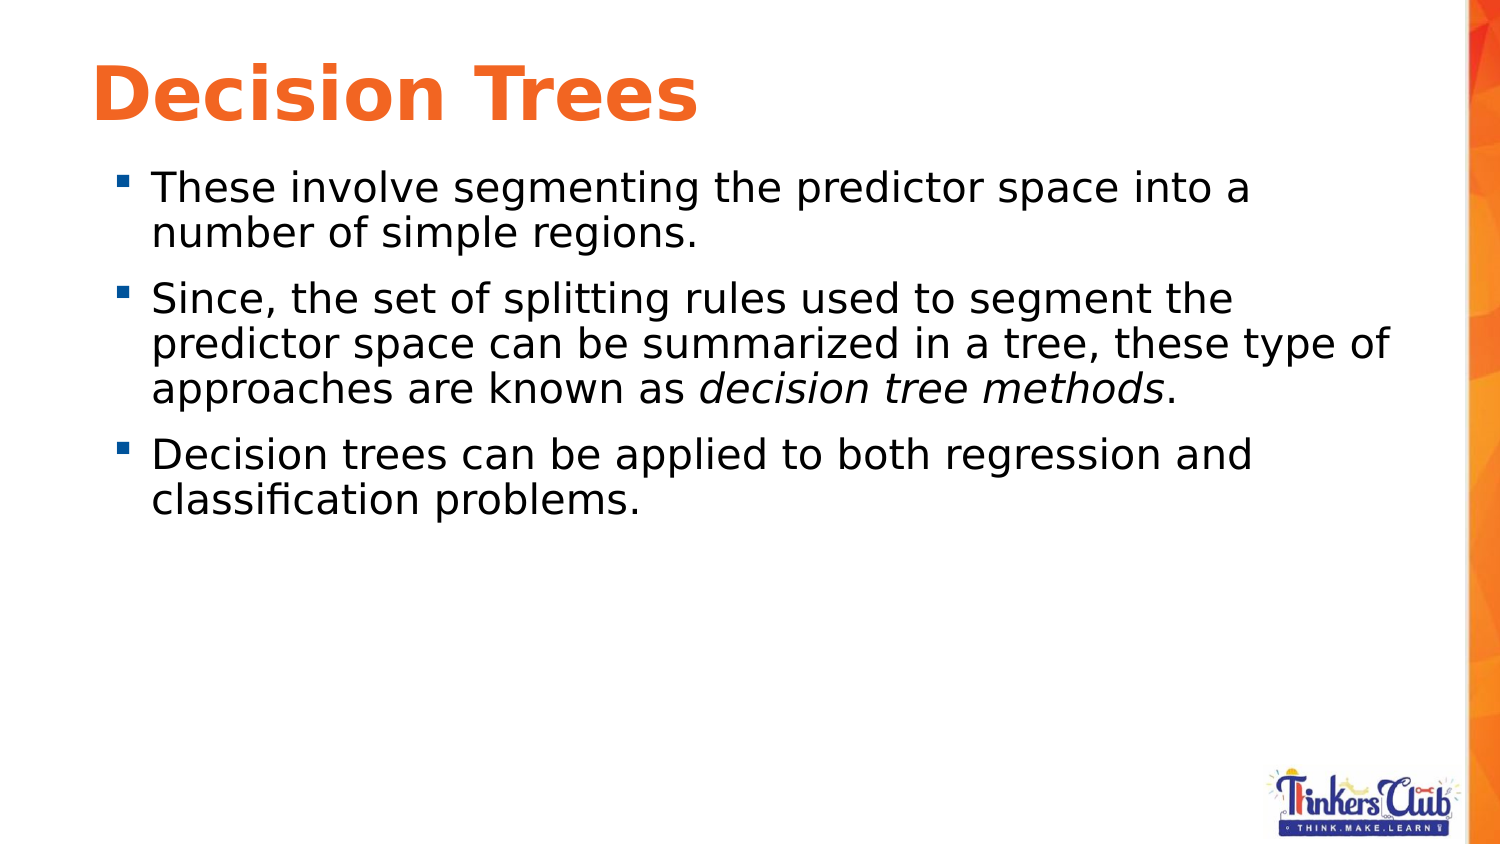

Decision Trees
These involve segmenting the predictor space into a number of simple regions.
Since, the set of splitting rules used to segment the predictor space can be summarized in a tree, these type of approaches are known as decision tree methods.
Decision trees can be applied to both regression and classification problems.